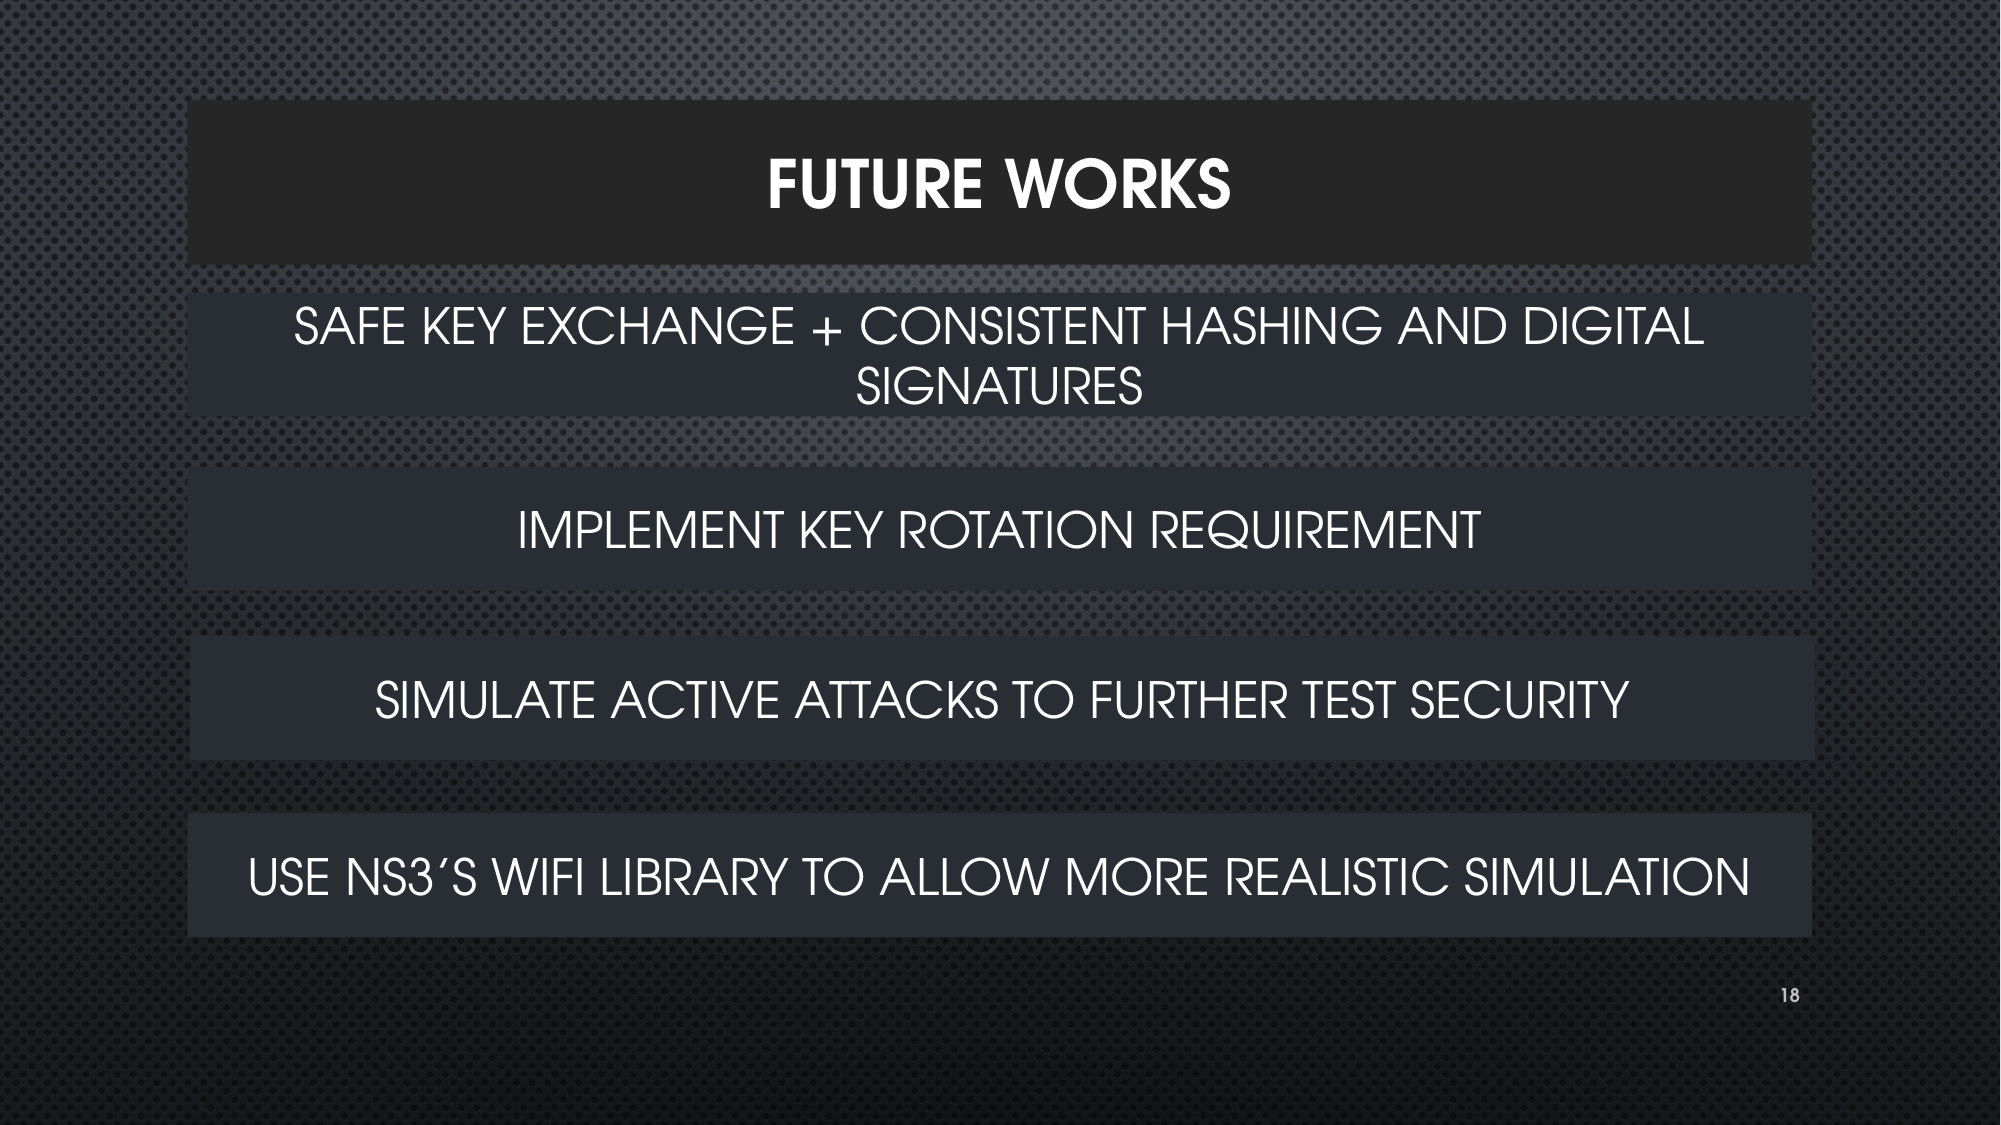

Future Works
Safe Key exchange + Consistent hashing and digital signatures
Implement key rotation requirement
Simulate active attacks to further test security
Use NS3’s wifi library to allow more realistic simulation
18